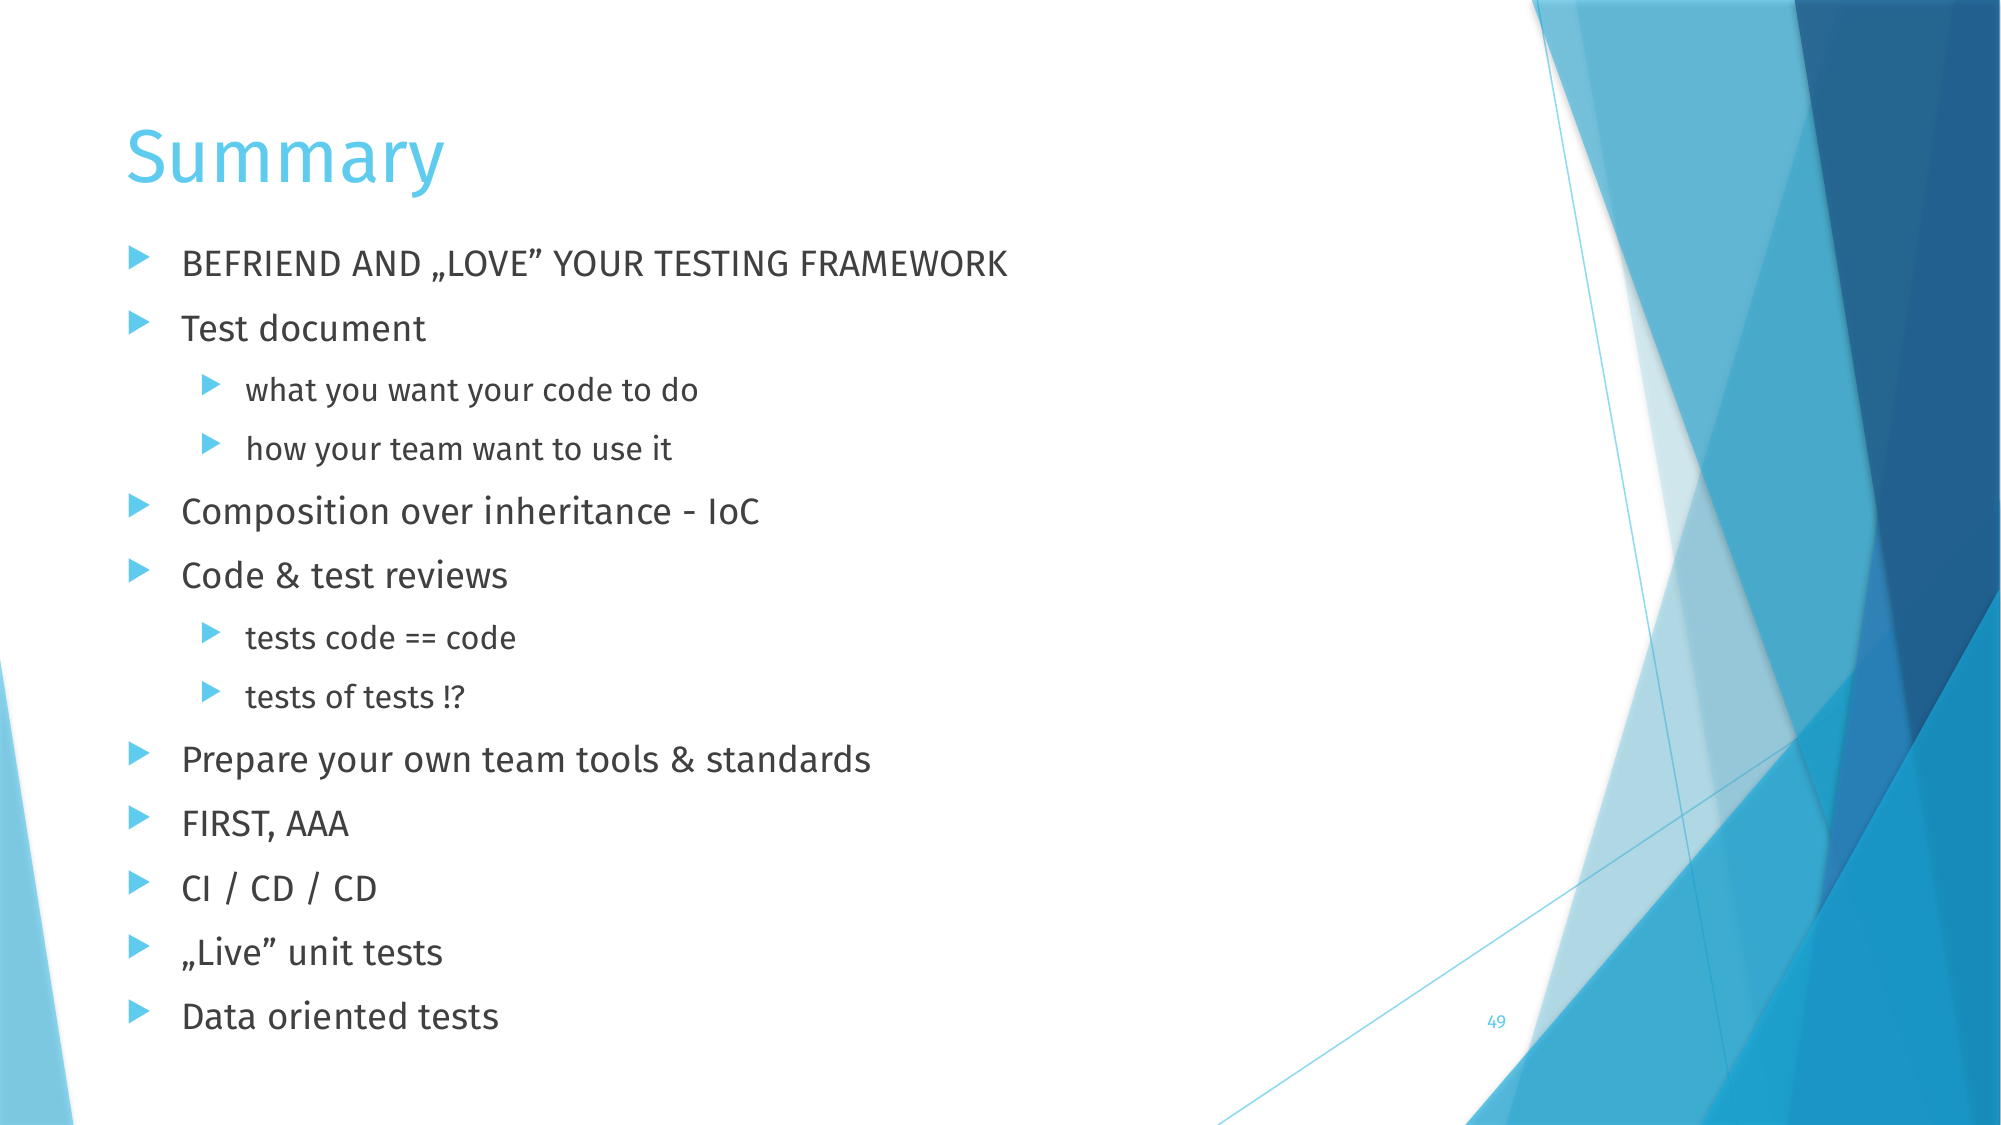

# Summary
BEFRIEND AND „LOVE” YOUR TESTING FRAMEWORK
Test document
what you want your code to do
how your team want to use it
Composition over inheritance - IoC
Code & test reviews
tests code == code
tests of tests !?
Prepare your own team tools & standards
FIRST, AAA
CI / CD / CD
„Live” unit tests
Data oriented tests
49